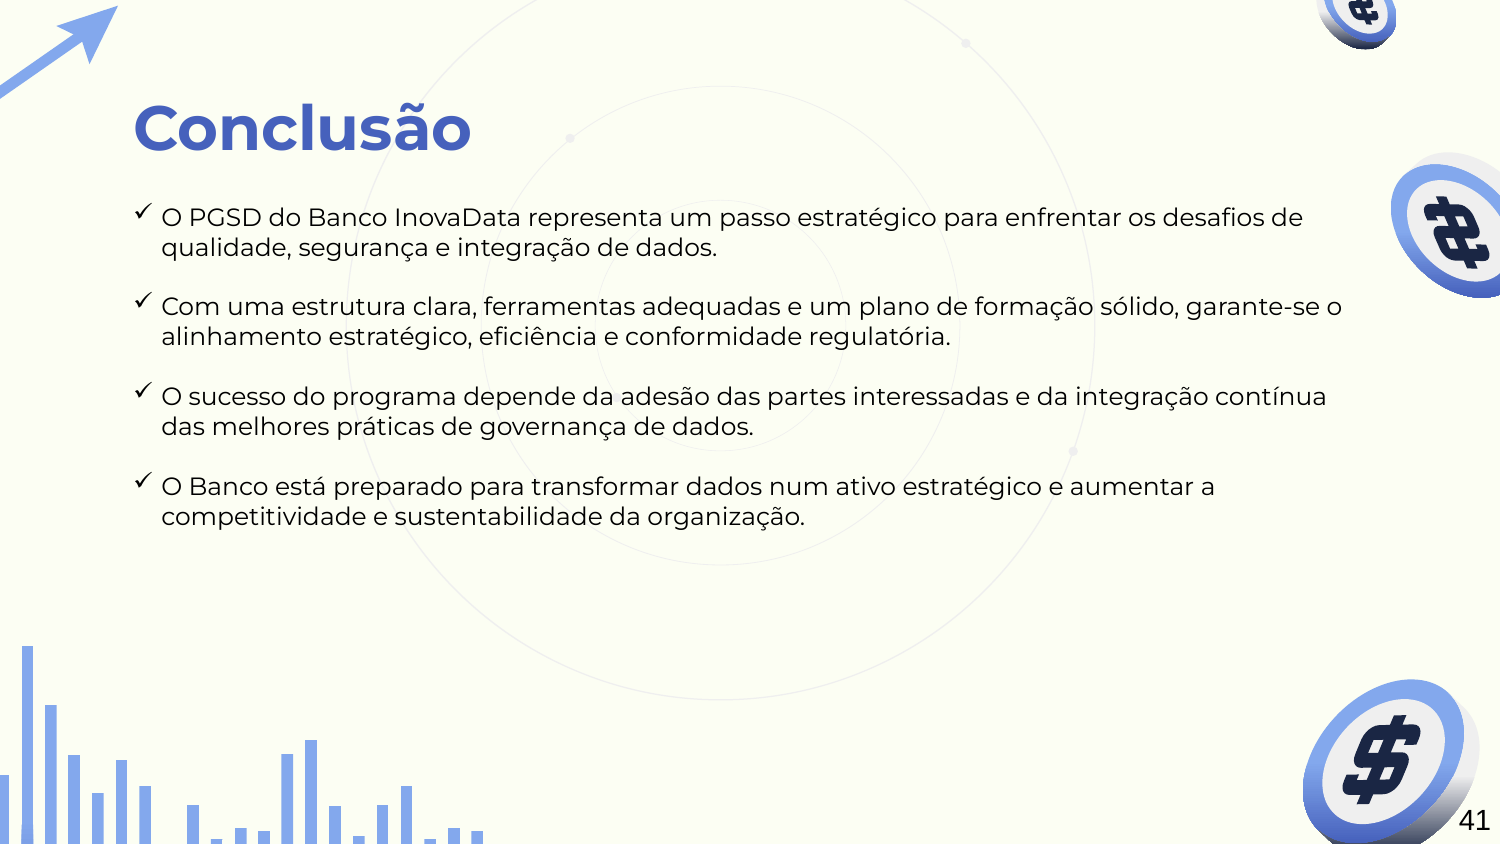

# Conclusão
O PGSD do Banco InovaData representa um passo estratégico para enfrentar os desafios de qualidade, segurança e integração de dados.

Com uma estrutura clara, ferramentas adequadas e um plano de formação sólido, garante-se o alinhamento estratégico, eficiência e conformidade regulatória.

O sucesso do programa depende da adesão das partes interessadas e da integração contínua das melhores práticas de governança de dados.

O Banco está preparado para transformar dados num ativo estratégico e aumentar a competitividade e sustentabilidade da organização.
41